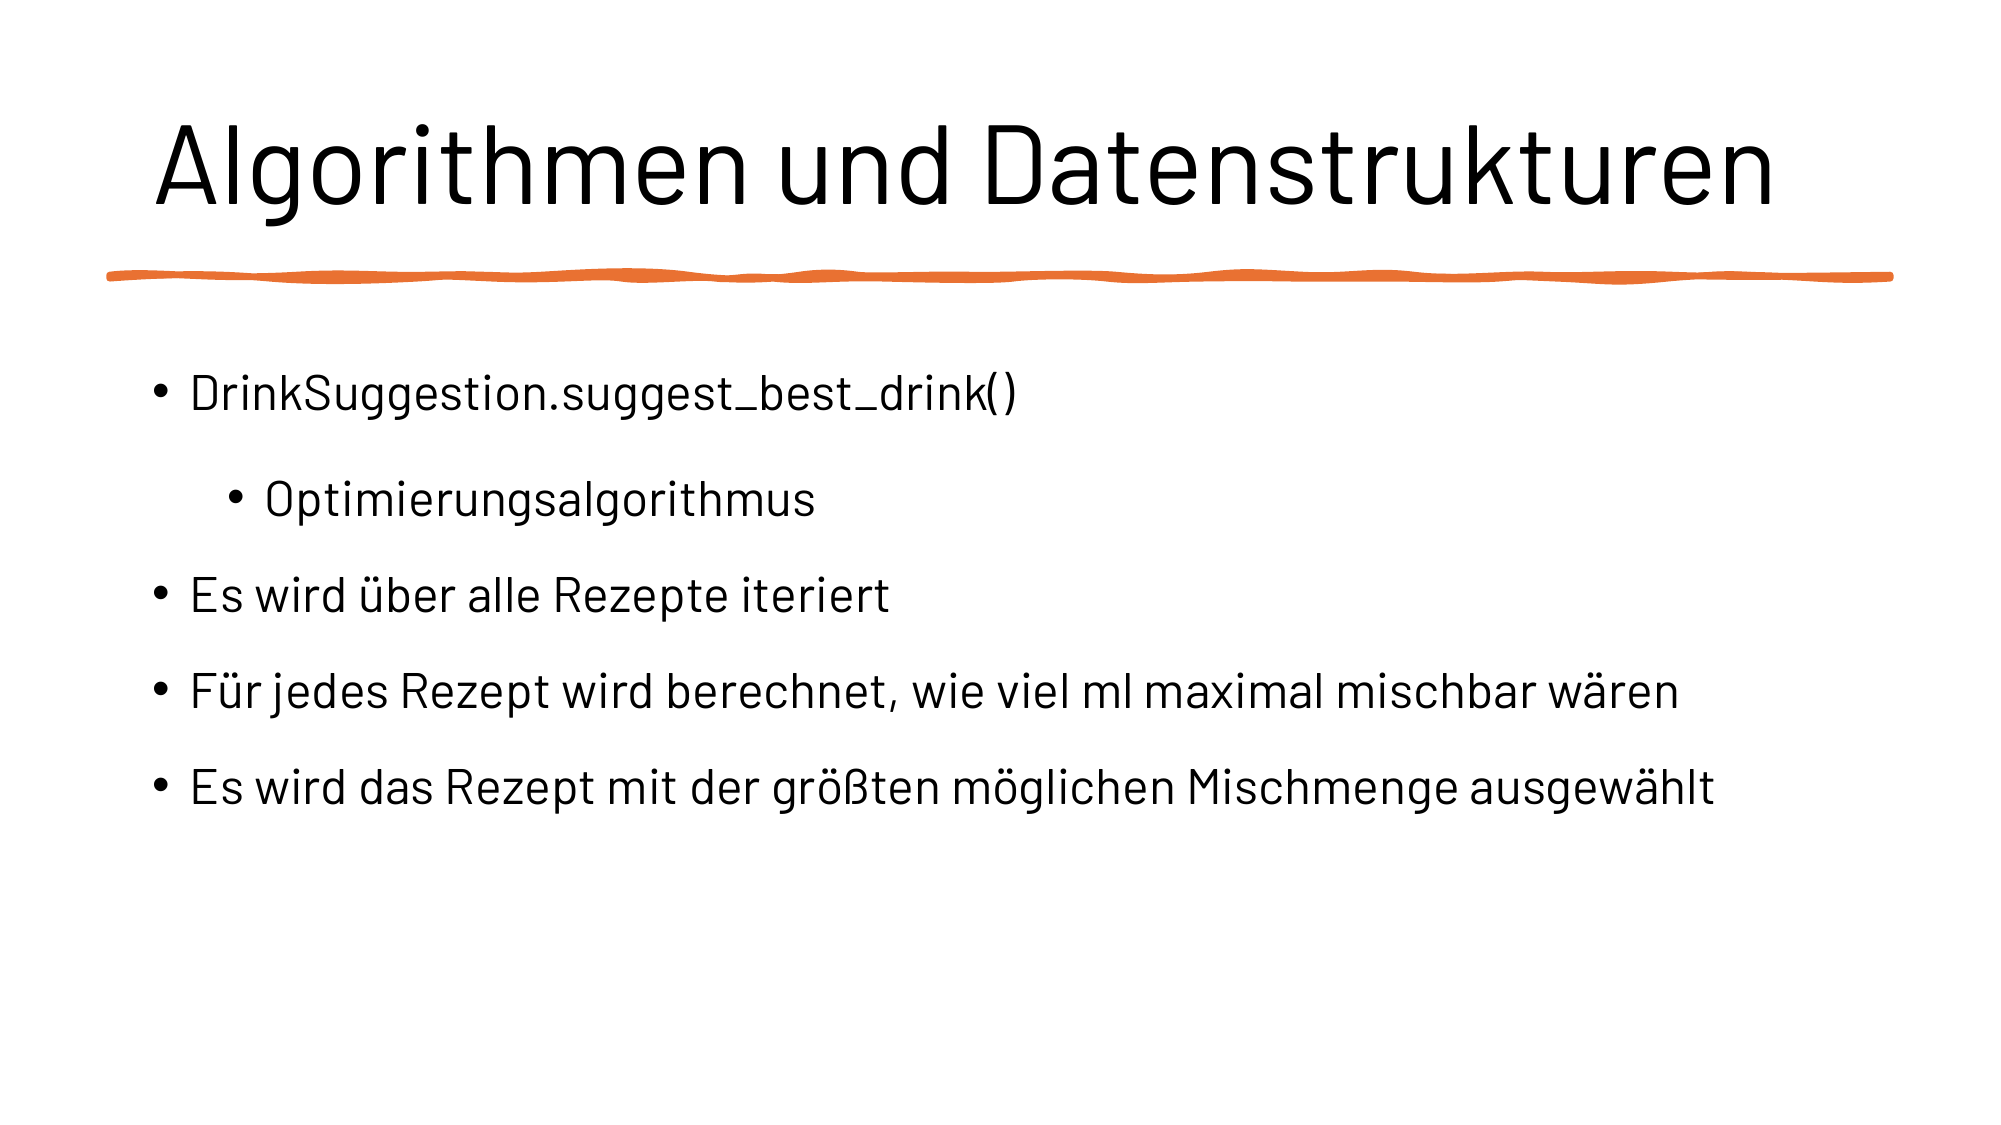

# Algorithmen und Datenstrukturen

DrinkSuggestion.suggest_best_drink()
Optimierungsalgorithmus
Es wird über alle Rezepte iteriert
Für jedes Rezept wird berechnet, wie viel ml maximal mischbar wären
Es wird das Rezept mit der größten möglichen Mischmenge ausgewählt